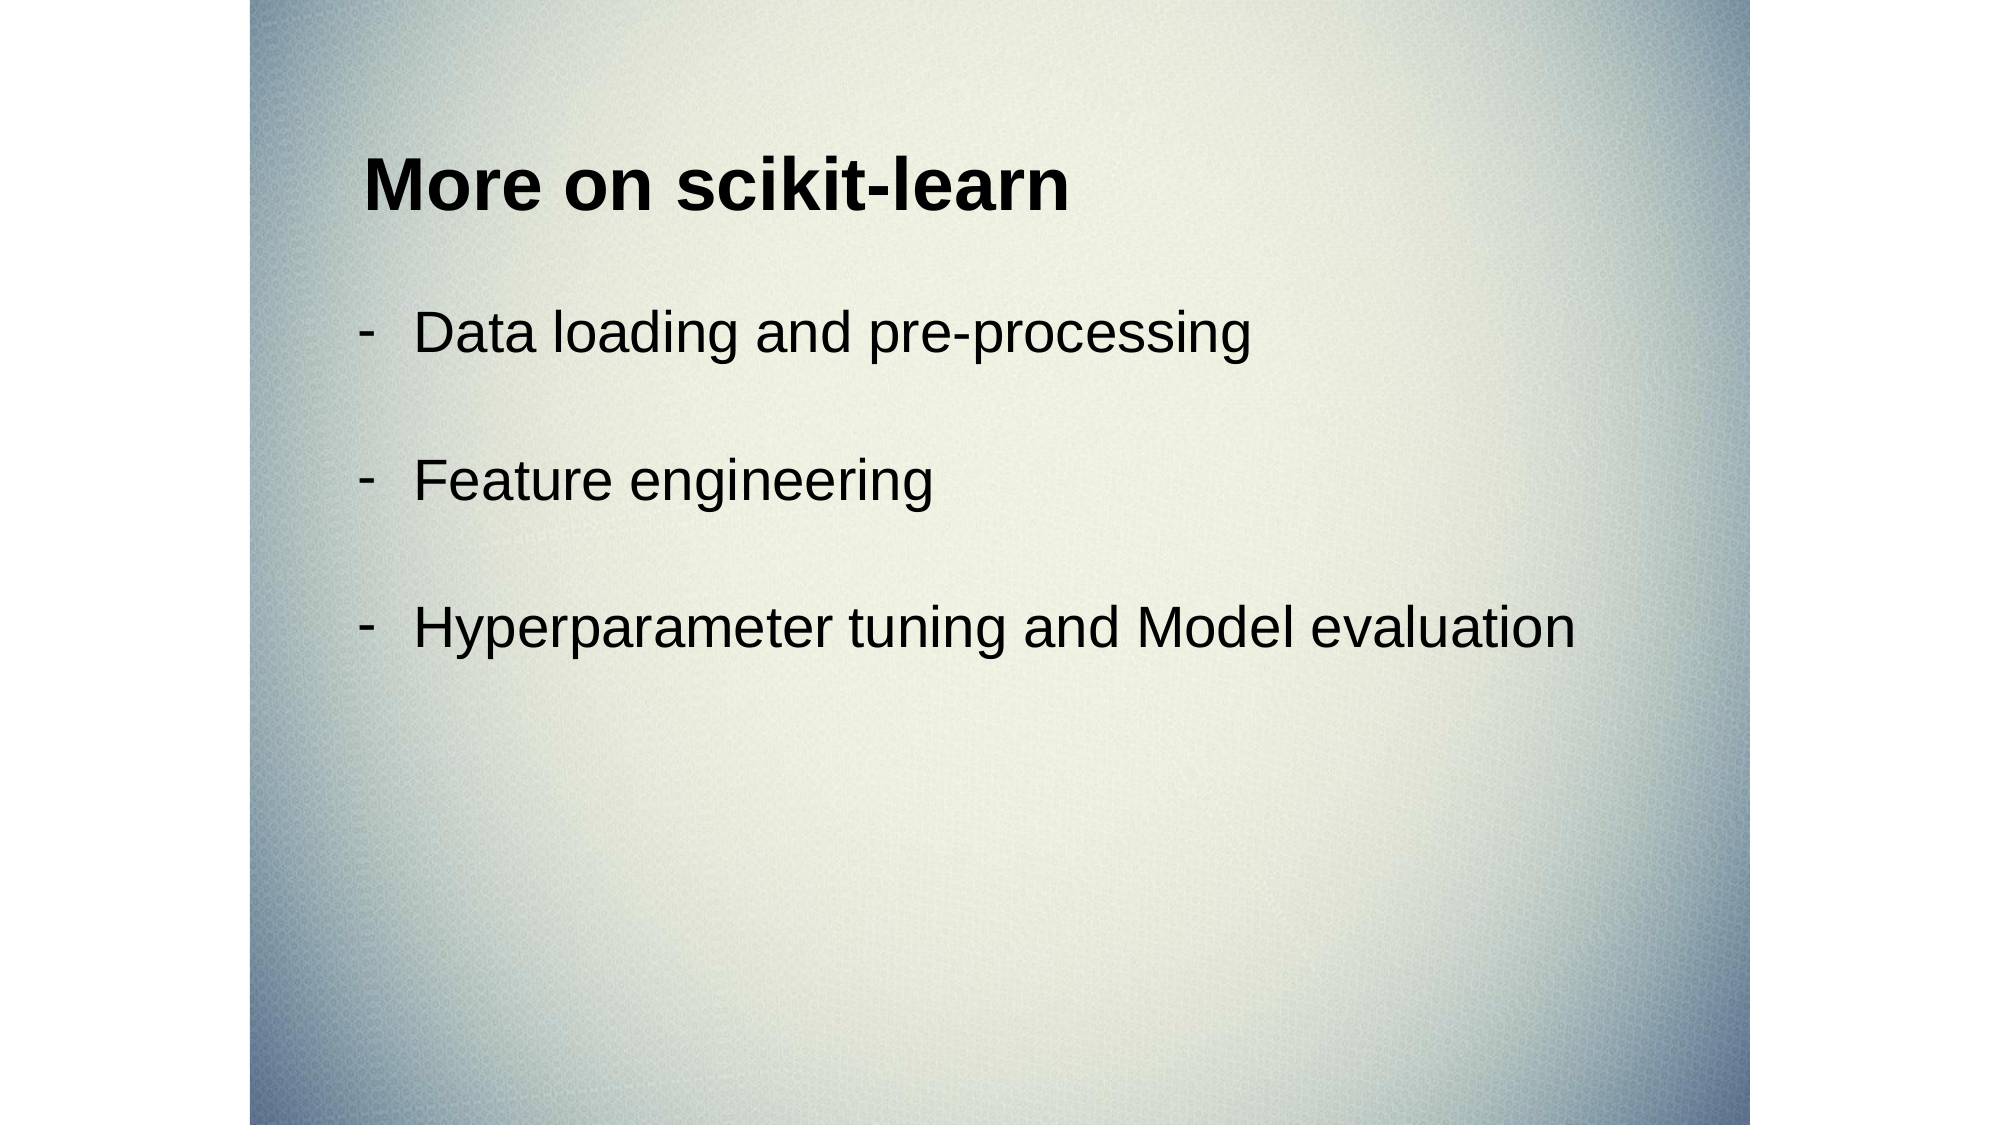

# More on scikit-learn
Data loading and pre-processing

Feature engineering

Hyperparameter tuning and Model evaluation